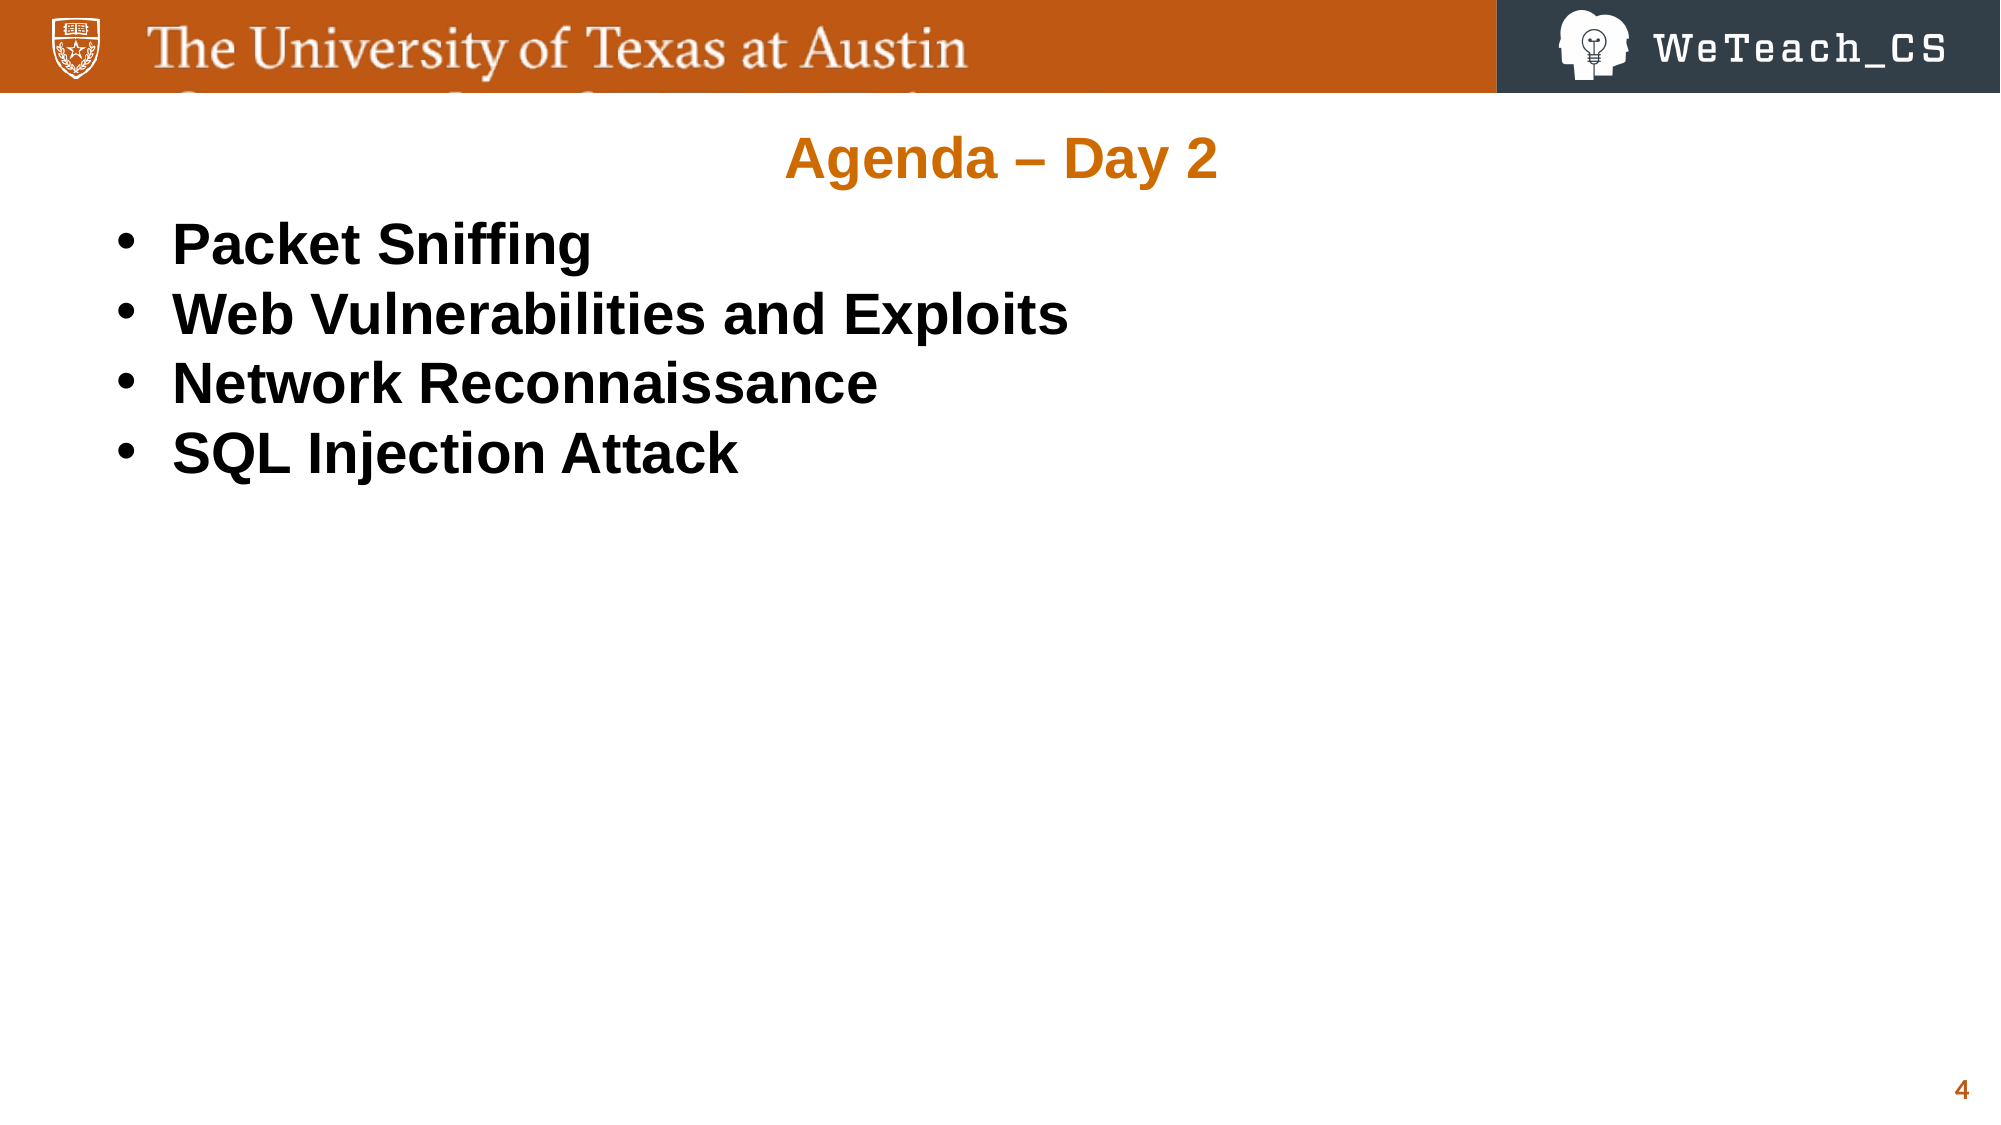

Agenda – Day 2
Packet Sniffing
Web Vulnerabilities and Exploits
Network Reconnaissance
SQL Injection Attack